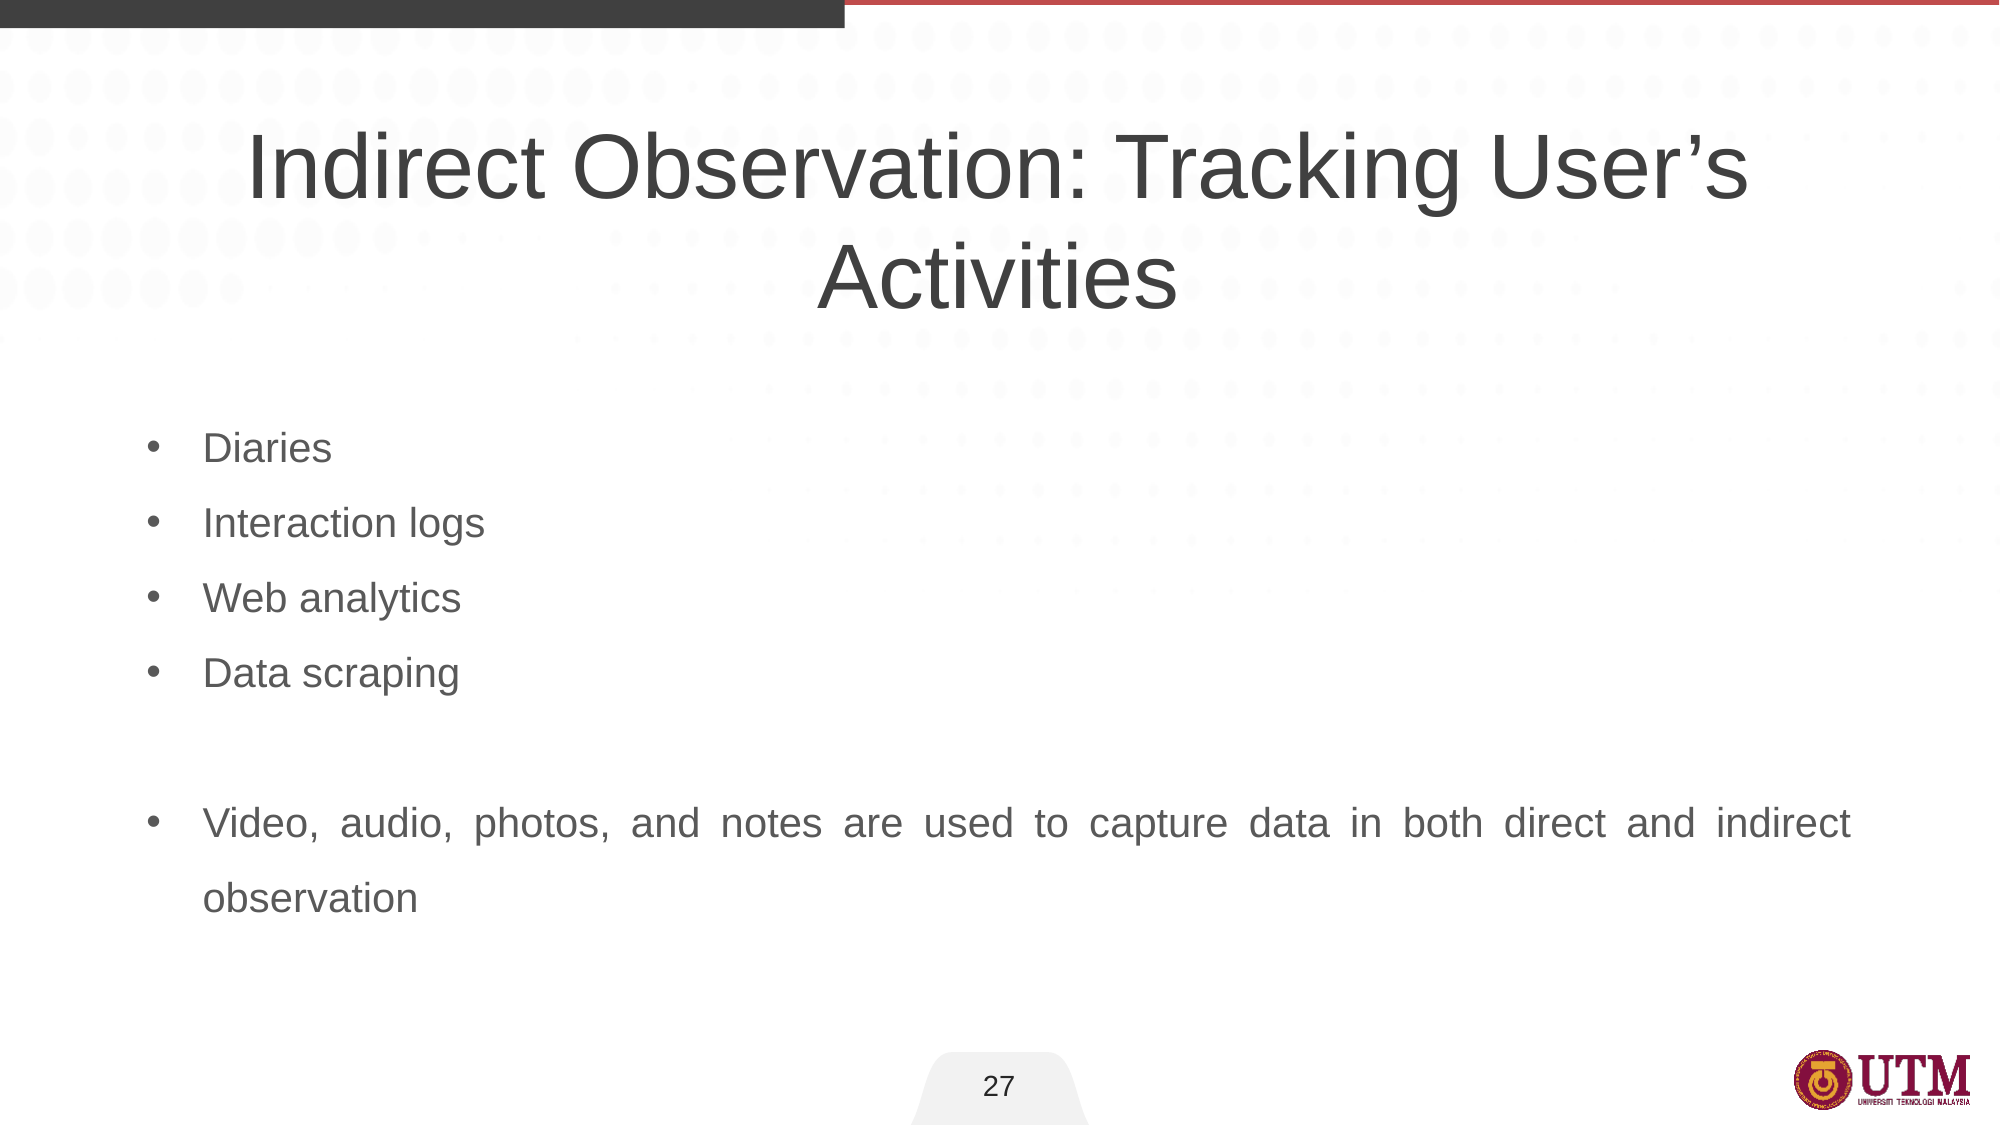

Indirect Observation: Tracking User’s Activities
Diaries
Interaction logs
Web analytics
Data scraping

Video, audio, photos, and notes are used to capture data in both direct and indirect observation

27